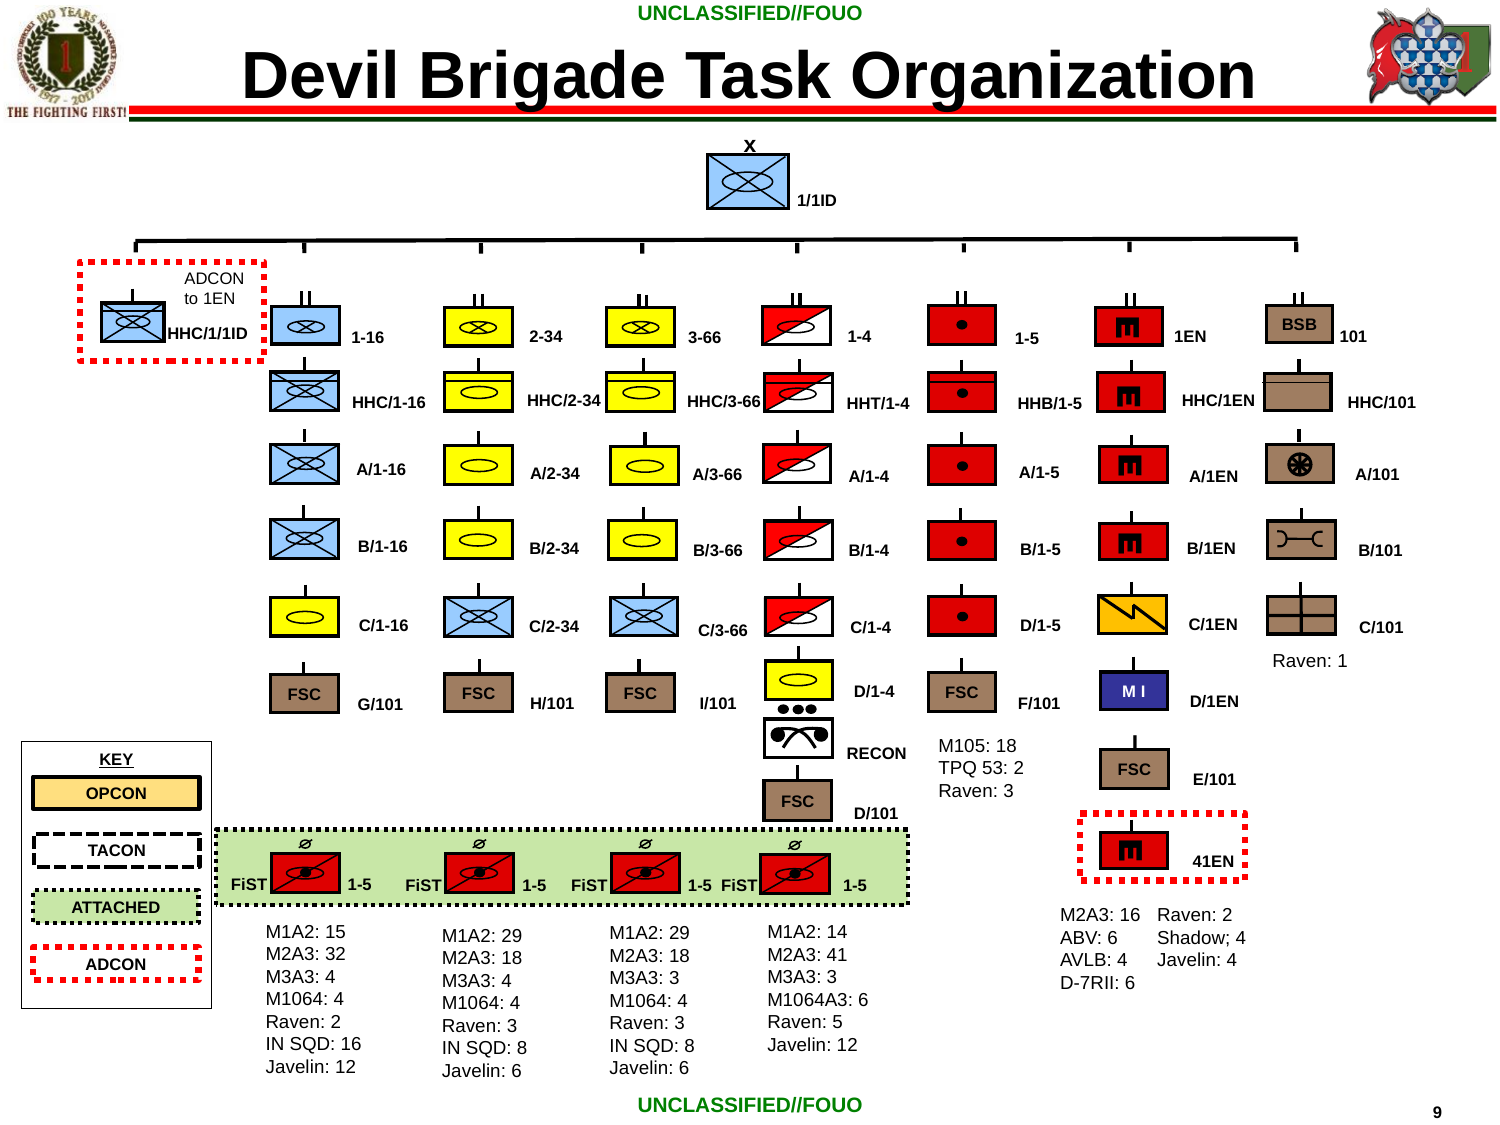

# Devil Brigade Task Organization
x

       1/1ID

ADCON to 1EN

               HHC/1/1ID

                  1-5
BSB
101

1EN

                 1-4
E

                1-16

                  3-66

                  2-34

               HHC/1-16

                HHC/2-34

                      HHC/3-66

                        HHC/101

               HHT/1-4
E

                        HHC/1EN

                       HHB/1-5

                  A/101

                A/1-16

                A/1-4

                  A/2-34

                A/3-66

                  A/1-5
E

                 A/1EN

                   B/1-16

                  B/2-34

                B/1-4

                 B/3-66

                   B/1-5

                   B/101

                 B/1EN
E

                  C/1EN

                   C/101

                C/1-4

                  C/3-66

                  C/2-34

                   D/1-5

                   C/1-16
Raven: 1

                  D/1-4
M I
                  D/1EN
FSC
                  F/101
FSC
                  I/101
FSC
                   H/101
FSC
                   G/101

RECON

I
FSC
                   E/101
M105: 18
TPQ 53: 2
Raven: 3

KEY
OPCON
TACON
ATTACHED
FSC
                  D/101

E

                 41EN

FiST                 1-5

FiST                 1-5

FiST                 1-5

FiST                  1-5
M2A3: 16
ABV: 6
AVLB: 4
D-7RII: 6
Raven: 2
Shadow; 4
Javelin: 4
M1A2: 15
M2A3: 32
M3A3: 4
M1064: 4
Raven: 2
IN SQD: 16
Javelin: 12
M1A2: 14
M2A3: 41
M3A3: 3
M1064A3: 6
Raven: 5
Javelin: 12

M1A2: 29
M2A3: 18
M3A3: 3
M1064: 4
Raven: 3
IN SQD: 8
Javelin: 6

M1A2: 29
M2A3: 18
M3A3: 4
M1064: 4
Raven: 3
IN SQD: 8
Javelin: 6

ADCON